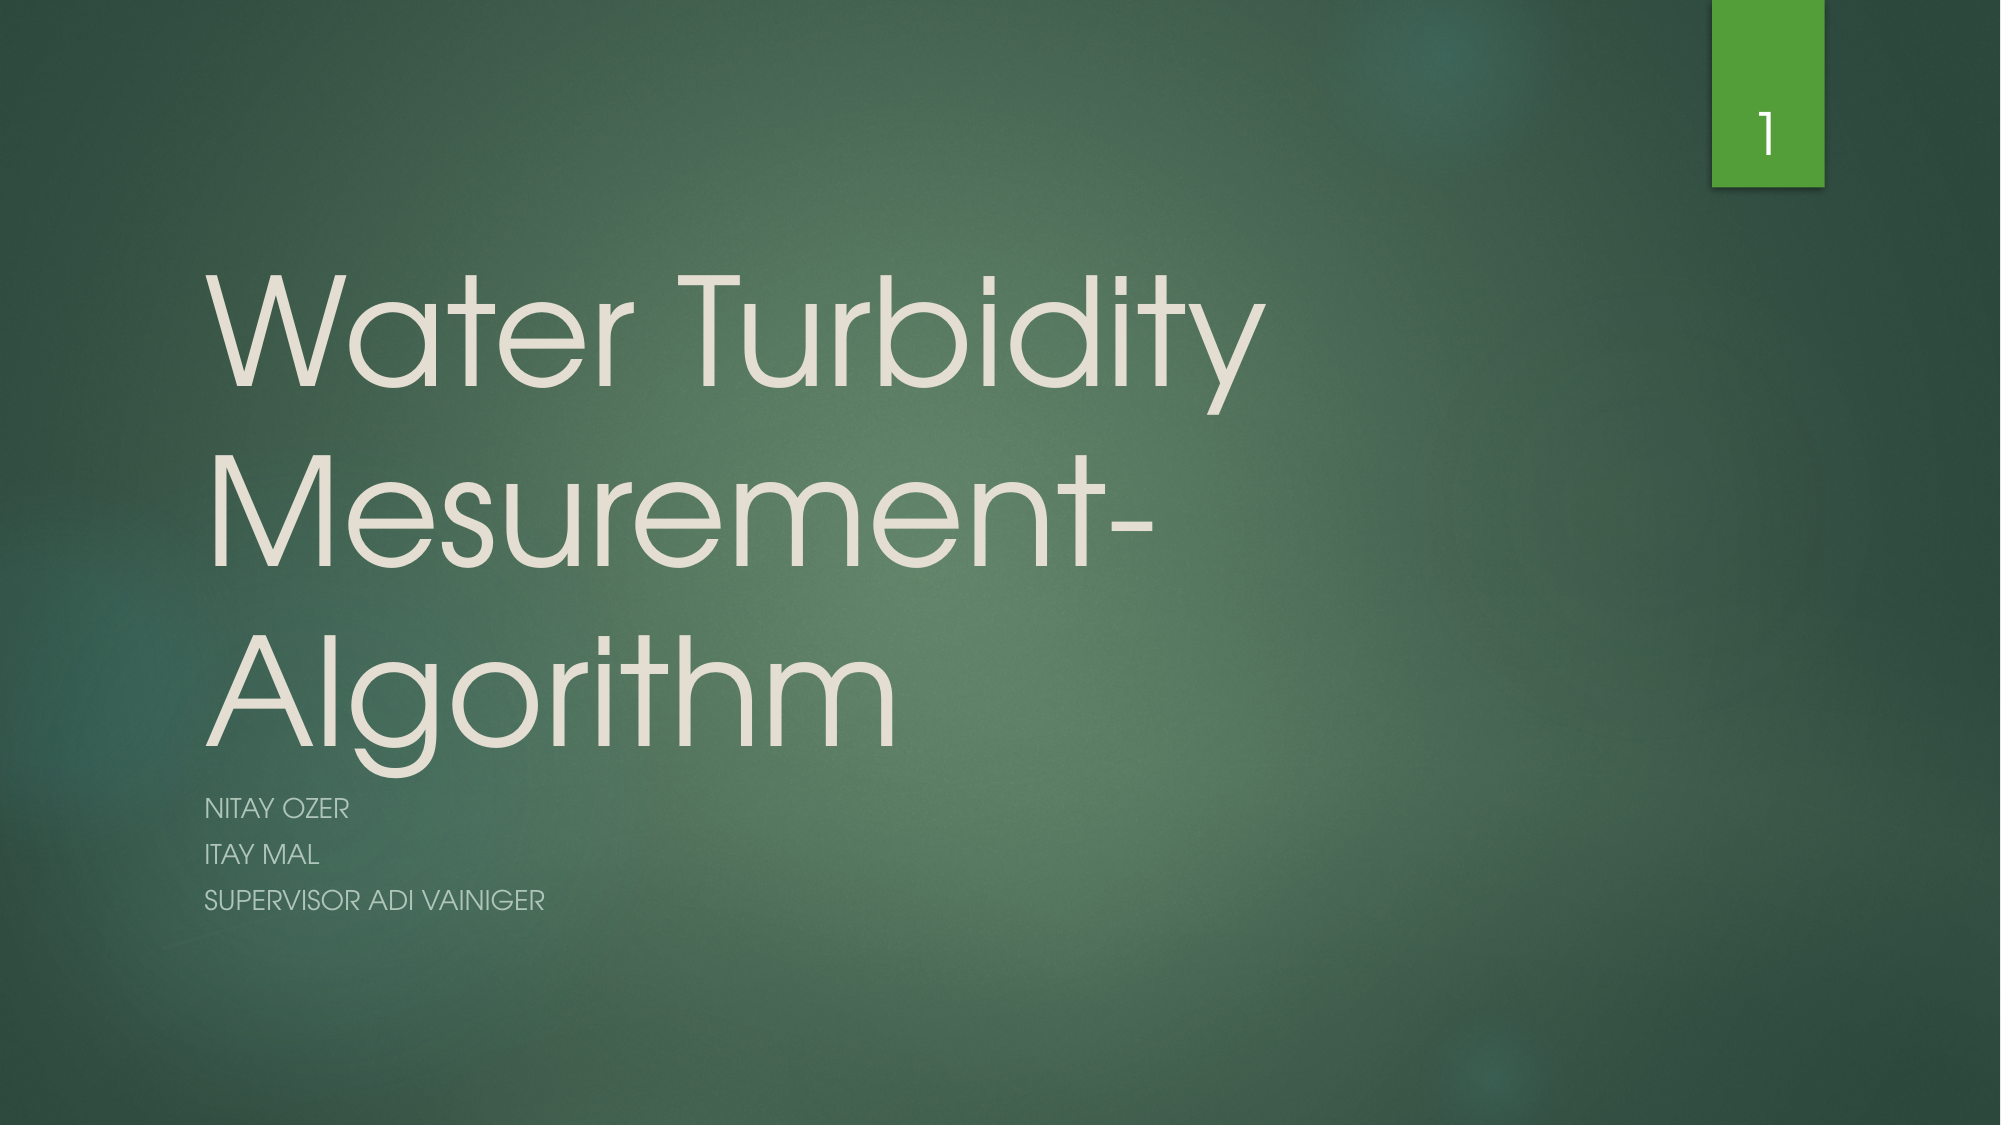

1
# Water Turbidity Mesurement-Algorithm
Nitay ozer
Itay mal
supervisor adi vainiger